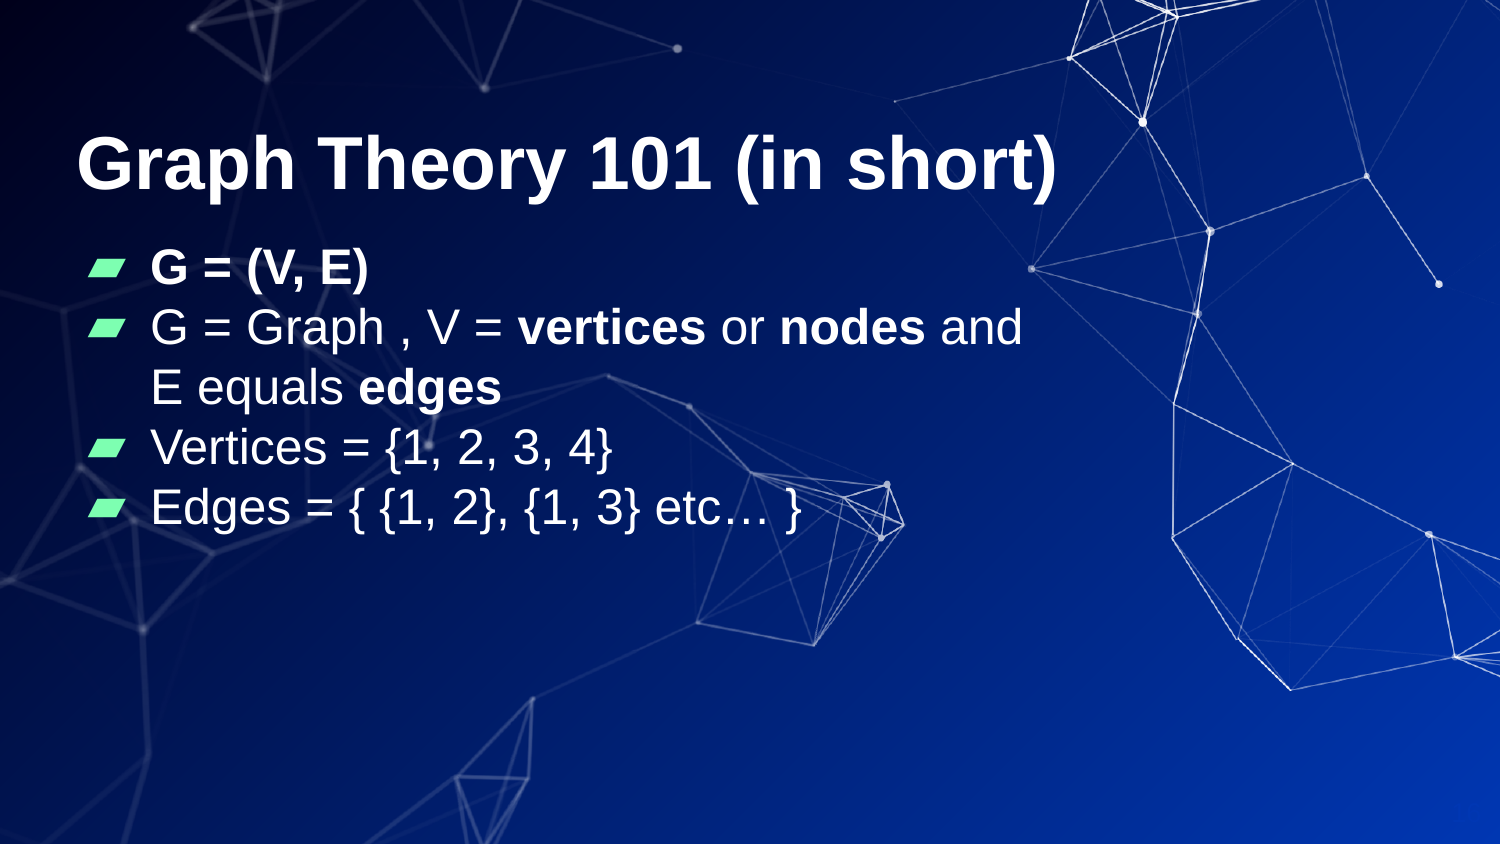

# Graph Theory 101 (in short)
G = (V, E)
G = Graph , V = vertices or nodes and E equals edges
Vertices = {1, 2, 3, 4}
Edges = { {1, 2}, {1, 3} etc… }

16